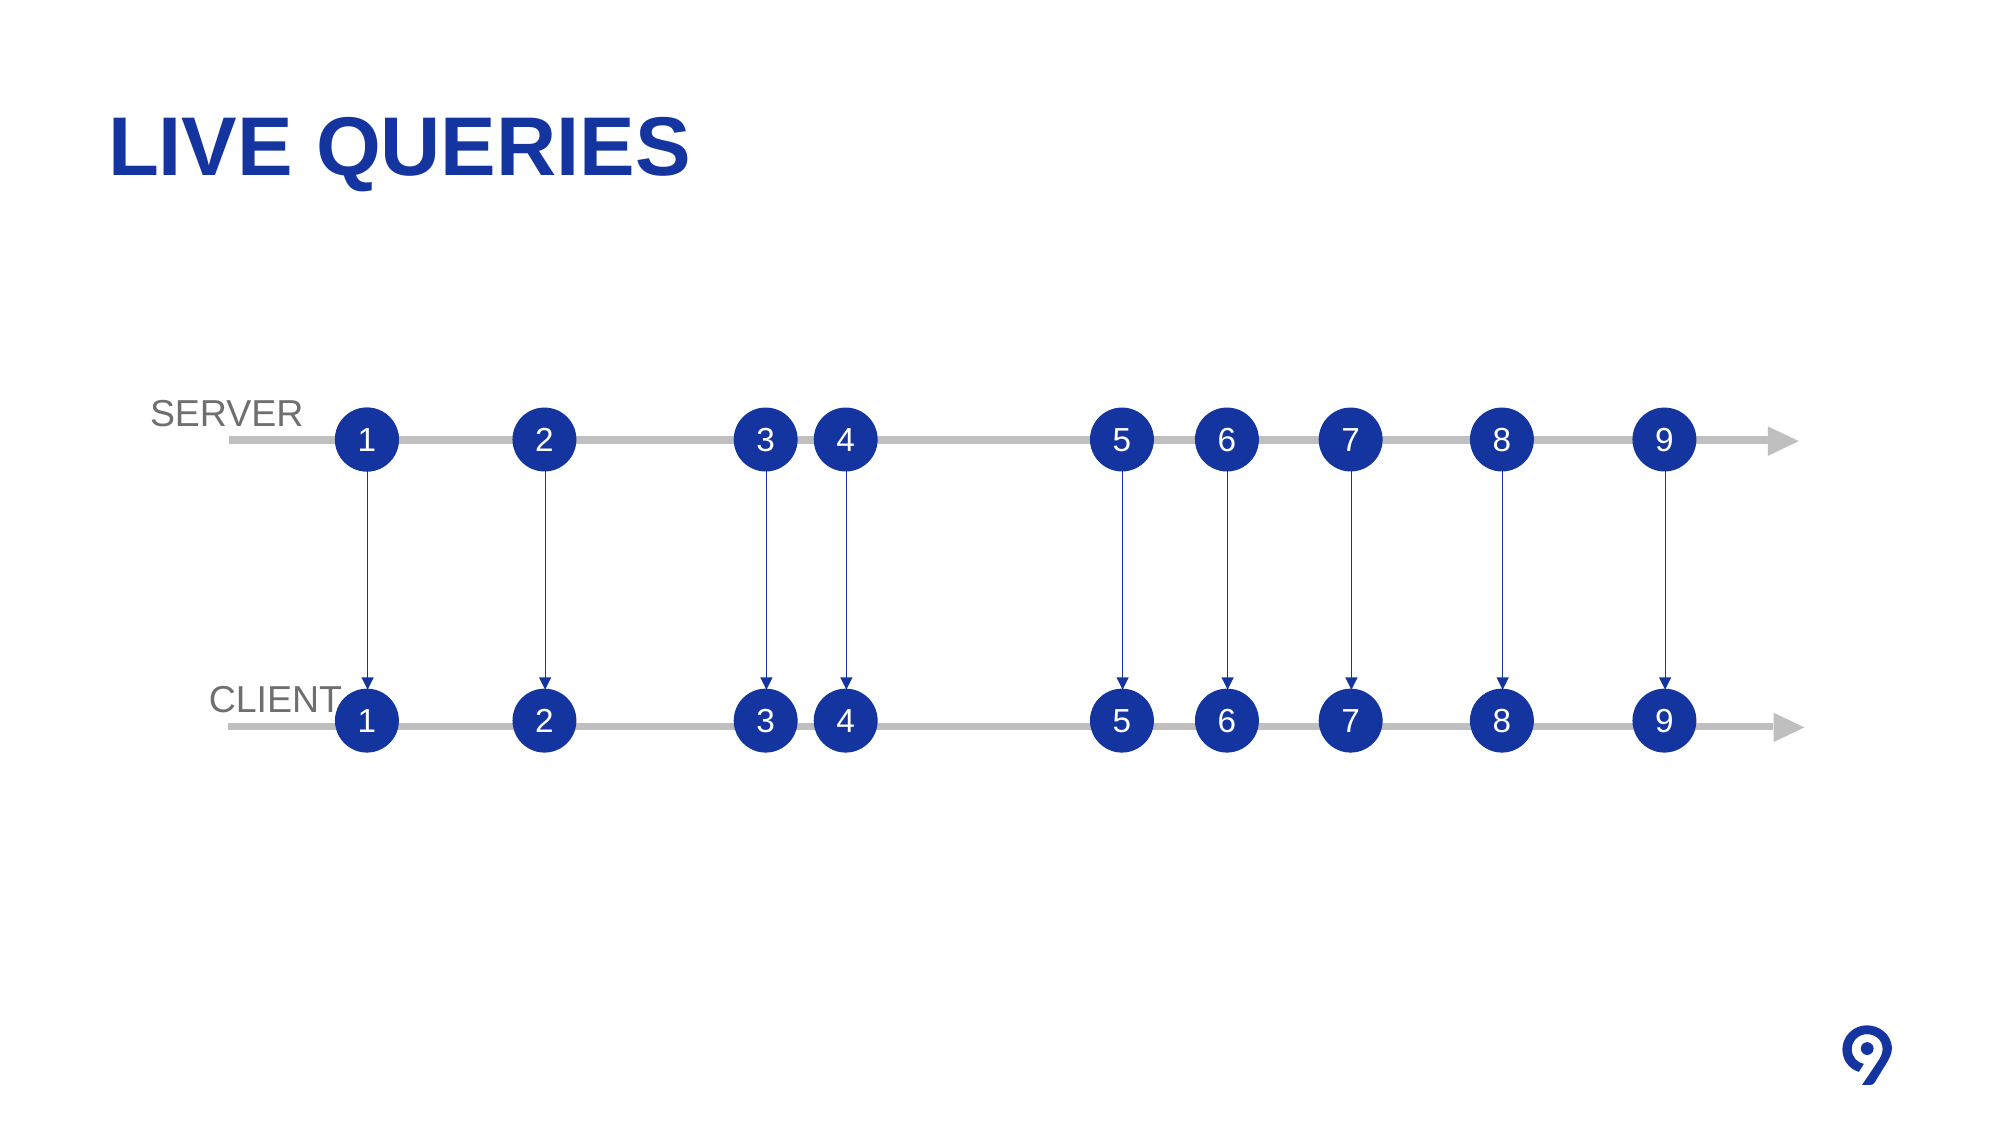

# LIVE QUERIES
SERVER
1
2
3
4
5
6
7
8
9
1

CLIENT
1
2
3
4
5
6
7
8
9